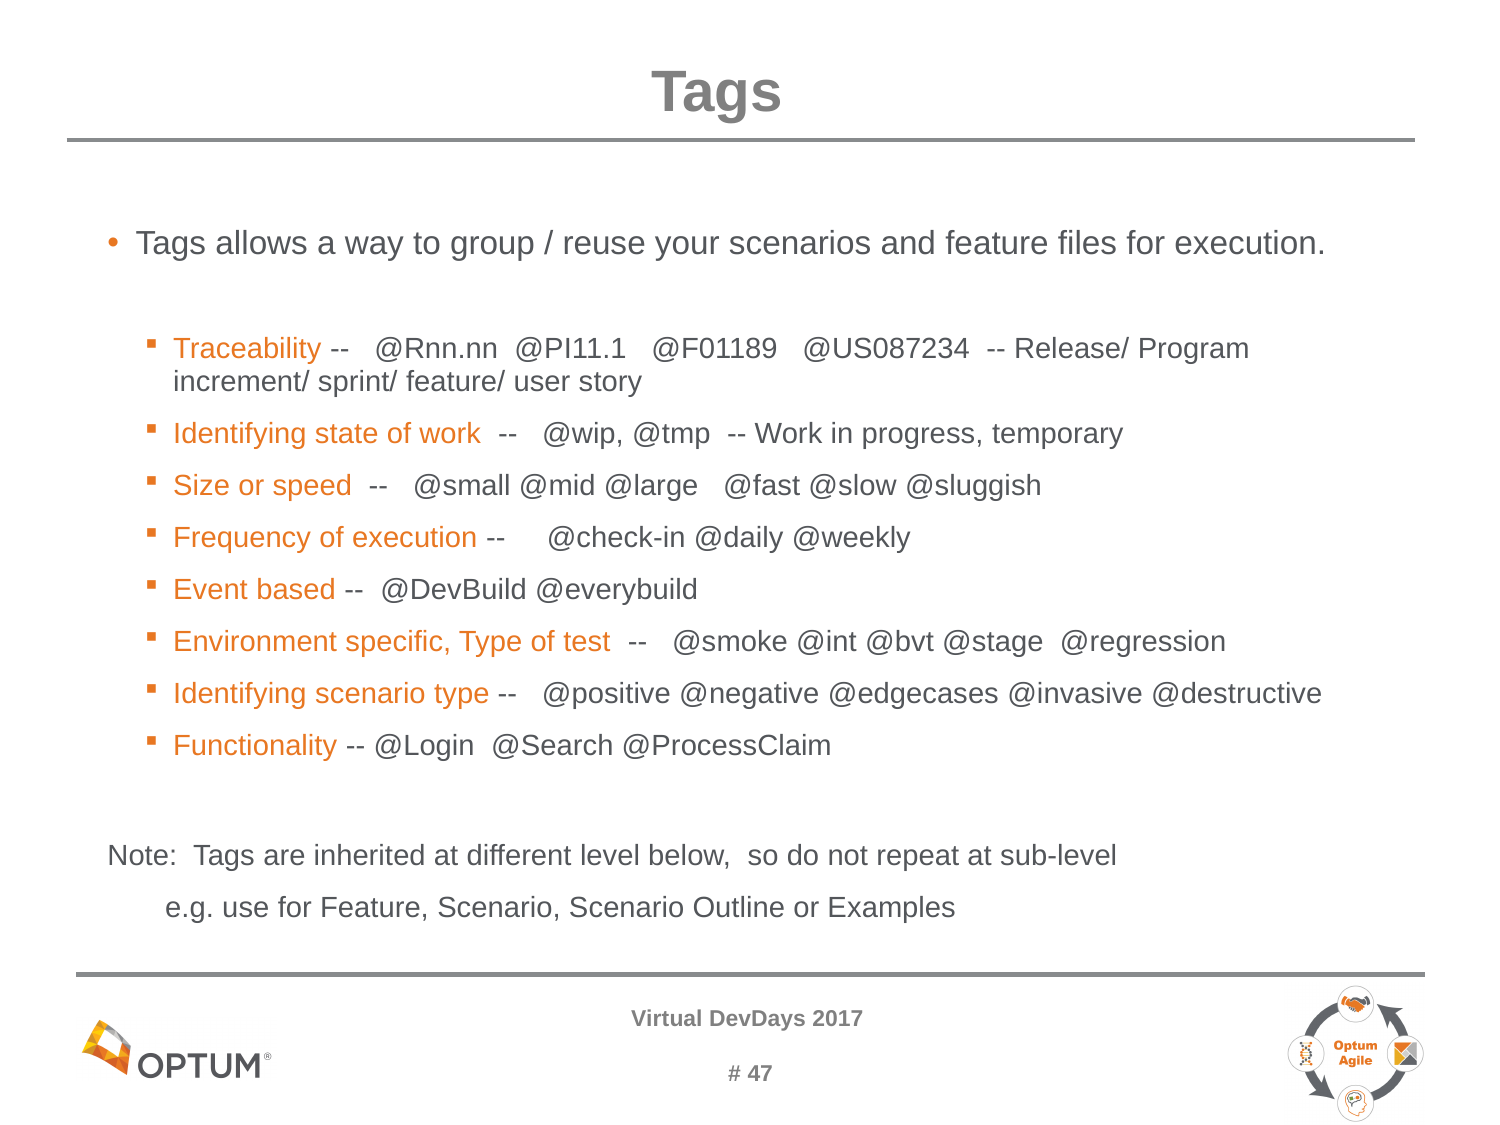

# Tags
Tags allows a way to group / reuse your scenarios and feature files for execution.

Traceability --   @Rnn.nn  @PI11.1   @F01189   @US087234  -- Release/ Program increment/ sprint/ feature/ user story
Identifying state of work  --   @wip, @tmp  -- Work in progress, temporary
Size or speed  --   @small @mid @large   @fast @slow @sluggish
Frequency of execution --     @check-in @daily @weekly
Event based --  @DevBuild @everybuild
Environment specific, Type of test  --   @smoke @int @bvt @stage  @regression
Identifying scenario type --   @positive @negative @edgecases @invasive @destructive
Functionality -- @Login  @Search @ProcessClaim

Note:  Tags are inherited at different level below,  so do not repeat at sub-level
       e.g. use for Feature, Scenario, Scenario Outline or Examples